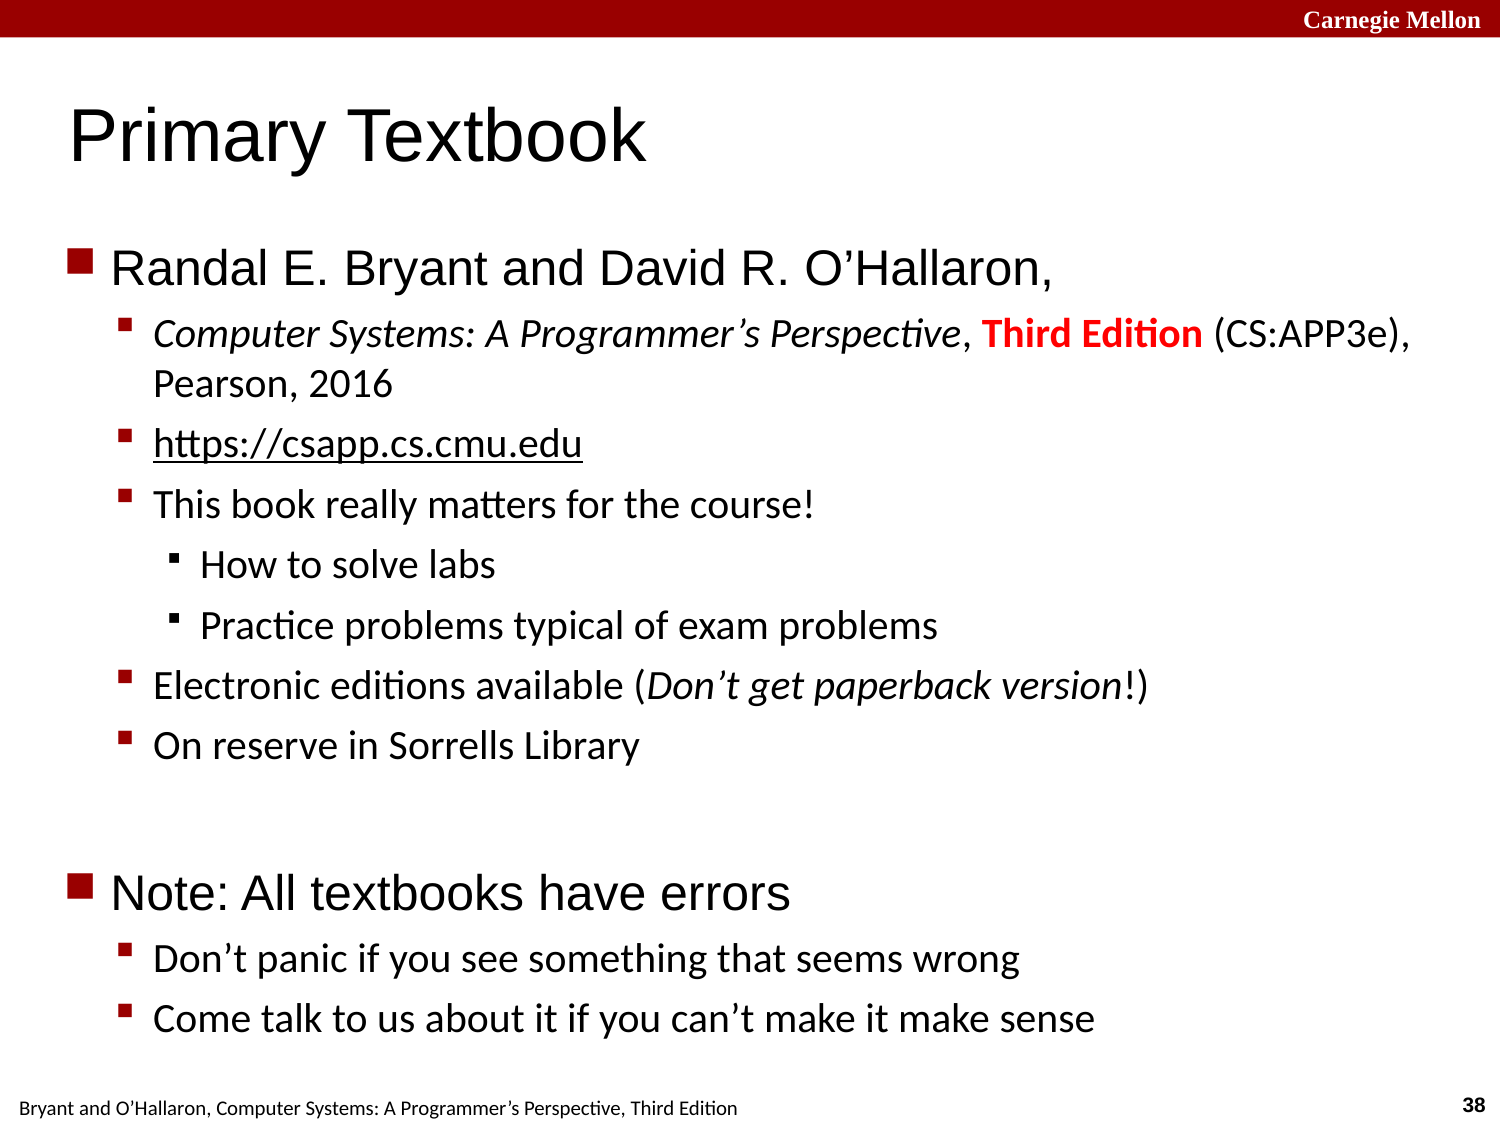

# Primary Textbook
Randal E. Bryant and David R. O’Hallaron,
Computer Systems: A Programmer’s Perspective, Third Edition (CS:APP3e), Pearson, 2016
https://csapp.cs.cmu.edu
This book really matters for the course!
How to solve labs
Practice problems typical of exam problems
Electronic editions available (Don’t get paperback version!)
On reserve in Sorrells Library

Note: All textbooks have errors
Don’t panic if you see something that seems wrong
Come talk to us about it if you can’t make it make sense